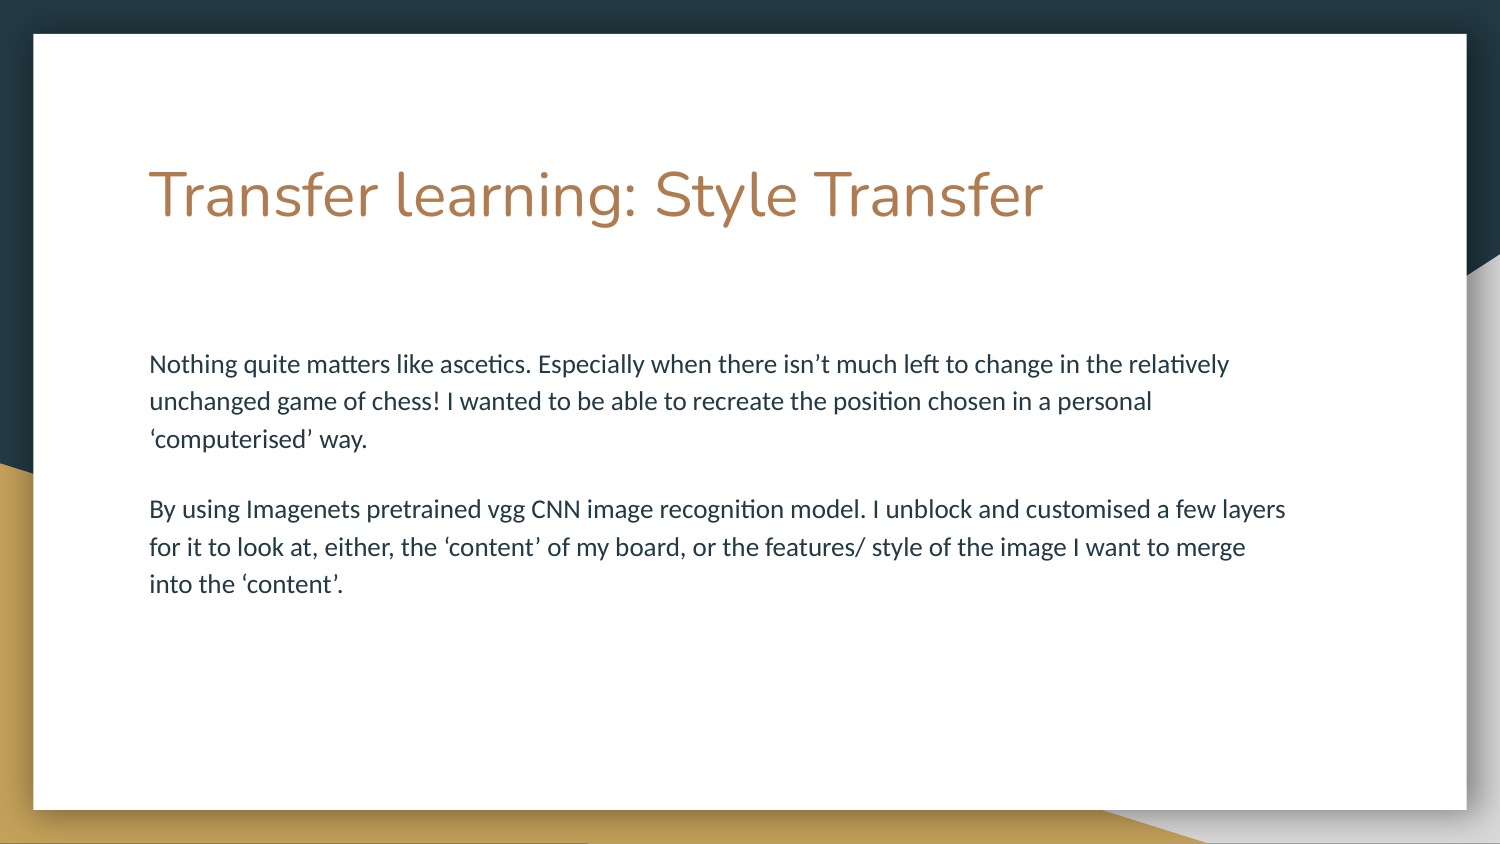

# Transfer learning: Style Transfer
Nothing quite matters like ascetics. Especially when there isn’t much left to change in the relatively unchanged game of chess! I wanted to be able to recreate the position chosen in a personal ‘computerised’ way.
By using Imagenets pretrained vgg CNN image recognition model. I unblock and customised a few layers for it to look at, either, the ‘content’ of my board, or the features/ style of the image I want to merge into the ‘content’.